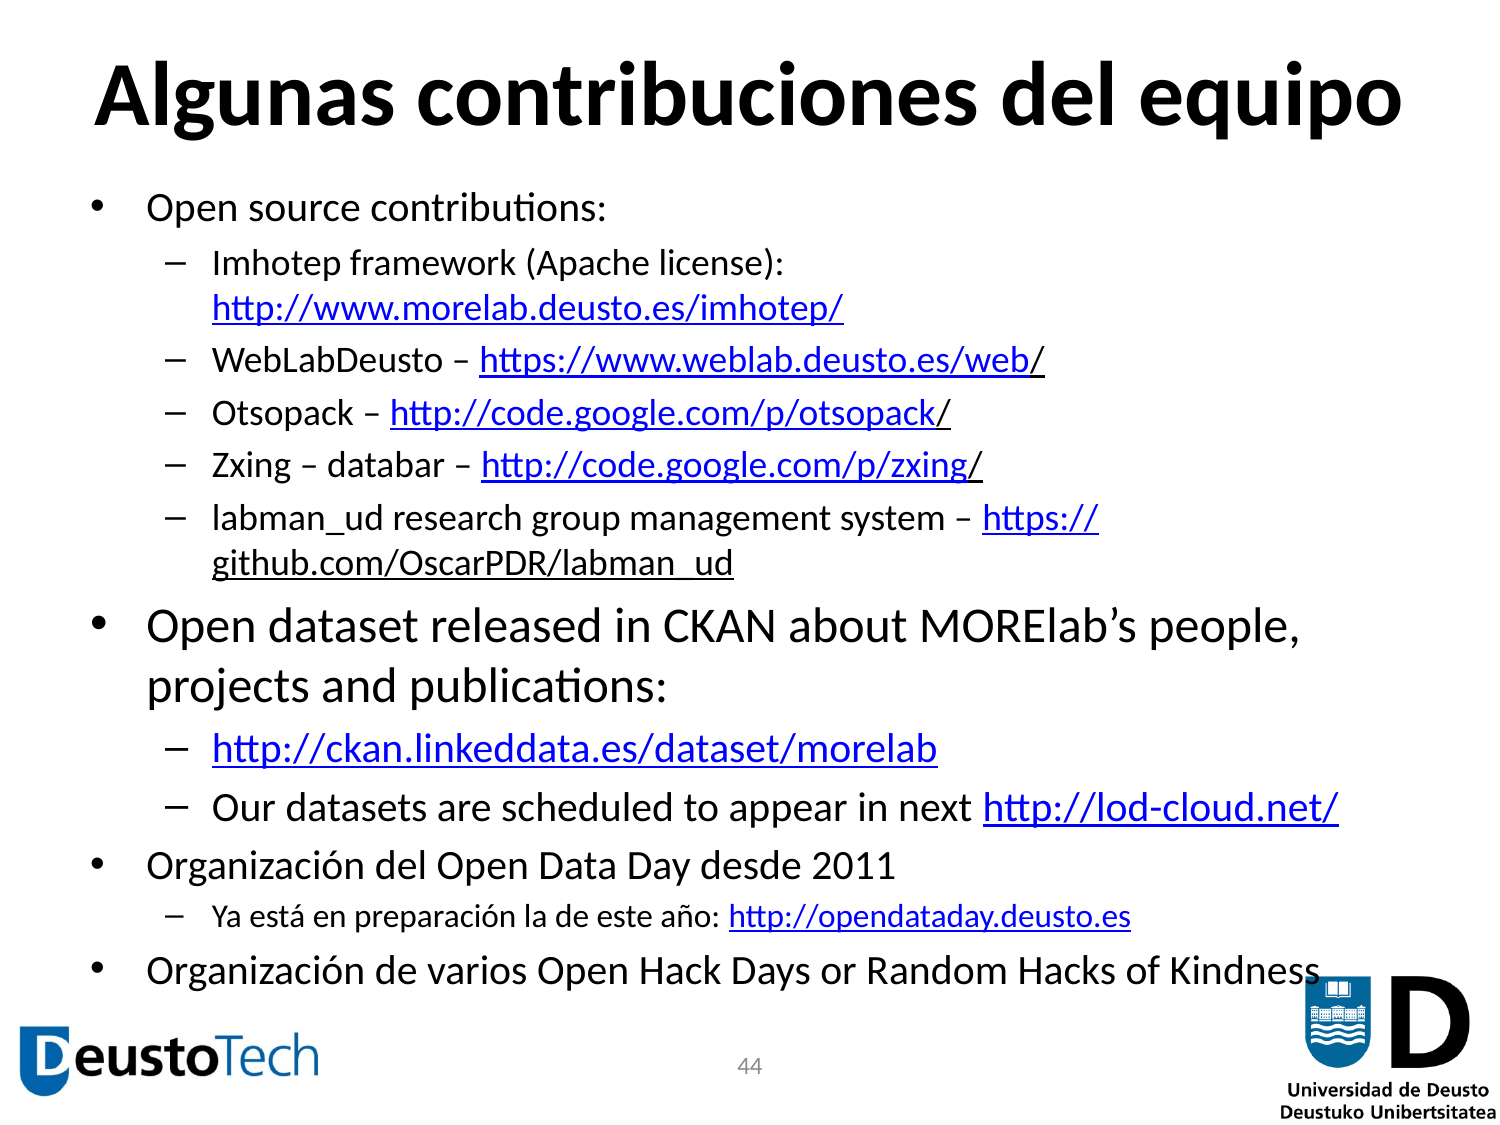

# Algunas contribuciones del equipo
Open source contributions:
Imhotep framework (Apache license): http://www.morelab.deusto.es/imhotep/
WebLabDeusto – https://www.weblab.deusto.es/web/
Otsopack – http://code.google.com/p/otsopack/
Zxing – databar – http://code.google.com/p/zxing/
labman_ud research group management system – https://github.com/OscarPDR/labman_ud
Open dataset released in CKAN about MORElab’s people, projects and publications:
http://ckan.linkeddata.es/dataset/morelab
Our datasets are scheduled to appear in next http://lod-cloud.net/
Organización del Open Data Day desde 2011
Ya está en preparación la de este año: http://opendataday.deusto.es
Organización de varios Open Hack Days or Random Hacks of Kindness